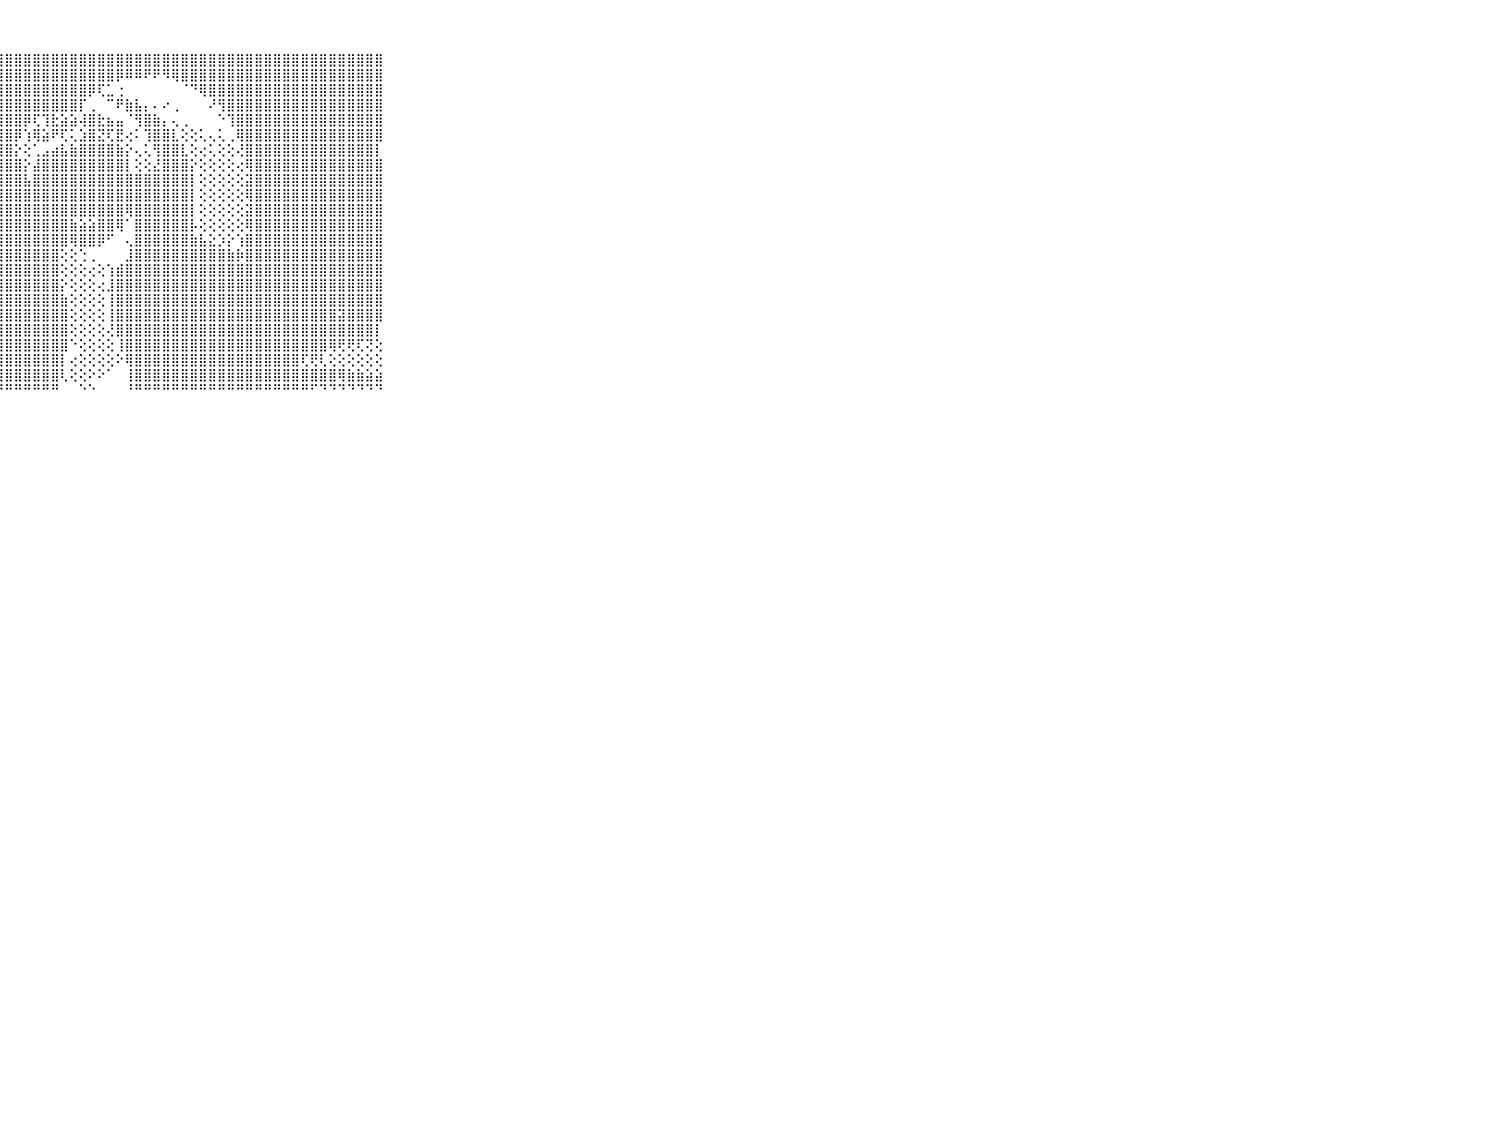

⠀⠀⠀⠀⠀⠀⠀⠀⠀⠀⠀⣿⣿⣿⣻⣿⣿⣿⣿⣿⣿⣿⣿⣿⣿⣿⣿⣿⣿⣿⣿⣿⣿⣿⣿⣿⣿⣿⣿⣿⣿⣿⣿⣿⣿⣿⣿⣿⣿⣿⣿⣿⣿⣿⣿⣿⣿⣿⣿⣿⣿⣿⣿⣿⣿⣿⣿⣿⣿⠀⠀⠀⠀⠀⠀⠀⠀⠀⠀⠀⠀
⠀⠀⠀⠀⠀⠀⠀⠀⠀⠀⠀⣿⣿⣿⣾⣿⣿⣿⣿⣿⣿⣿⣿⣾⣿⣿⣿⣿⣿⣿⣿⣿⣿⣿⣿⣿⣿⣿⣿⣿⡿⠿⠿⠟⠟⠻⢿⣿⣿⣿⣿⣿⣿⣿⣿⣿⣿⣿⣿⣿⣿⣿⣿⣿⣿⣿⣿⣿⣿⠀⠀⠀⠀⠀⠀⠀⠀⠀⠀⠀⠀
⠀⠀⠀⠀⠀⠀⠀⠀⠀⠀⠀⣿⣿⣿⣿⣿⣿⣿⣿⣿⣿⣿⣿⣿⣿⣿⣿⣿⣿⣿⣿⣿⣿⣿⣿⣿⣿⡿⢏⣁⢐⠀⠀⠀⠀⠀⠀⠈⠙⢿⣿⣿⣿⣿⣿⣿⣿⣿⣿⣿⣿⣿⣿⣿⣿⣿⣿⣿⣿⠀⠀⠀⠀⠀⠀⠀⠀⠀⠀⠀⠀
⠀⠀⠀⠀⠀⠀⠀⠀⠀⠀⠀⣿⣿⣿⣿⣿⣿⣿⣿⣿⣿⣿⣿⣿⣿⣿⣿⣿⣿⣿⣿⣿⣿⣿⣿⣿⡏⢀⠀⠉⠟⣷⣧⡄⠄⠔⢀⠀⠀⠀⠜⢻⣿⣿⣿⣿⣿⣿⣿⣿⣿⣿⣿⣿⣿⣿⣿⣿⣿⠀⠀⠀⠀⠀⠀⠀⠀⠀⠀⠀⠀
⠀⠀⠀⠀⠀⠀⠀⠀⠀⠀⠀⣿⣿⣿⣿⣿⣿⣿⣿⣿⣿⣿⣿⣿⣿⣿⣿⣿⣿⣿⡿⢏⢹⣗⣵⣵⢼⣿⣗⣦⣤⠈⢻⣿⣷⡄⢄⢀⠀⠀⠀⠑⢹⣿⣿⣿⣿⣿⣿⣿⣿⣿⣿⣿⣿⣿⣿⣿⣿⠀⠀⠀⠀⠀⠀⠀⠀⠀⠀⠀⠀
⠀⠀⠀⠀⠀⠀⠀⠀⠀⠀⠀⣿⣿⣿⣿⣿⣿⣿⣿⣿⣿⣿⣿⣿⣿⣿⣿⣿⣿⡿⢱⢿⣵⠟⢏⢅⣱⣿⣝⢏⣟⢔⠅⢹⣿⣿⣇⢕⢕⢅⢄⢅⢀⢿⣿⣿⣿⣿⣿⣿⣿⣿⣿⣿⣿⣿⣿⣿⣿⠀⠀⠀⠀⠀⠀⠀⠀⠀⠀⠀⠀
⠀⠀⠀⠀⠀⠀⠀⠀⠀⠀⠀⣿⣿⣿⣿⣿⣿⣿⣿⣿⣿⣿⣿⣿⣿⣿⣿⣿⣿⡕⢕⢁⣠⣴⣧⣷⣿⣿⣿⣿⣷⡕⢄⢅⢻⣿⣿⣇⢕⢔⢅⢕⢕⢜⣿⣿⣿⣿⣿⣿⣿⣿⣿⣿⣿⣿⣿⣿⡇⠀⠀⠀⠀⠀⠀⠀⠀⠀⠀⠀⠀
⠀⠀⠀⠀⠀⠀⠀⠀⠀⠀⠀⣿⣿⣿⣿⣿⣿⣿⣿⣿⣿⣿⣿⣿⣿⣿⣿⣿⣿⣿⡕⣼⣿⣿⣿⣿⣿⣿⣿⣿⣿⡇⢕⢕⣜⣿⣿⣿⡕⢕⢕⢕⢕⢔⢿⣿⣿⣿⣿⣿⣿⣿⣿⣿⣿⣿⣿⣿⣿⠀⠀⠀⠀⠀⠀⠀⠀⠀⠀⠀⠀
⠀⠀⠀⠀⠀⠀⠀⠀⠀⠀⠀⣿⣿⣿⣿⣿⣿⣿⣿⣿⣿⣿⣿⣿⣿⣿⣿⣿⣿⣿⣧⣿⣿⣿⣿⣿⣿⣿⣿⣿⣿⣿⣿⣿⣿⣿⣿⣿⡇⢕⢕⢕⢕⢕⣽⣿⣿⣿⣿⣿⣿⣿⣿⣿⣿⣿⣿⣿⣿⠀⠀⠀⠀⠀⠀⠀⠀⠀⠀⠀⠀
⠀⠀⠀⠀⠀⠀⠀⠀⠀⠀⠀⣿⣿⣿⣿⣿⣿⣿⣿⣿⣿⣿⣿⣿⣿⣿⣿⣿⣿⣿⣿⣿⣿⣿⣿⣿⣿⣿⣿⣿⣿⣿⣿⣿⣿⣿⣿⣿⡇⢕⢕⢕⢕⢕⢿⣿⣿⣿⣿⣿⣿⣿⣿⣿⣿⣿⣿⣿⣿⠀⠀⠀⠀⠀⠀⠀⠀⠀⠀⠀⠀
⠀⠀⠀⠀⠀⠀⠀⠀⠀⠀⠀⣿⣿⣿⣿⣿⣿⣿⣿⣿⣿⣿⣿⣿⣿⣿⣿⣿⣿⣿⣿⣿⣿⣿⣿⣿⣿⣿⣿⣿⣿⢿⣿⣿⣿⣿⣿⣿⡇⢕⢕⢕⢕⢕⣽⣿⣿⣿⣿⣿⣿⣿⣿⣿⣿⣿⣿⣿⣿⠀⠀⠀⠀⠀⠀⠀⠀⠀⠀⠀⠀
⠀⠀⠀⠀⠀⠀⠀⠀⠀⠀⠀⣿⣿⣿⣿⣿⣿⣿⣿⣿⣿⣿⣿⣿⣿⣿⣿⣿⣿⣿⣿⣿⣿⣿⣿⣷⣵⣵⣿⣿⢿⠁⣿⣿⣿⣿⣿⣿⡧⢕⢕⢕⢕⢕⢿⣿⣿⣿⣿⣿⣿⣿⣿⣿⣿⣿⣿⣿⣿⠀⠀⠀⠀⠀⠀⠀⠀⠀⠀⠀⠀
⠀⠀⠀⠀⠀⠀⠀⠀⠀⠀⠀⣿⣿⣿⣿⣿⣿⣿⣿⣿⣿⣿⣿⣿⣿⣿⣿⣿⣿⣿⣿⣿⣿⣿⣿⢿⣿⣿⡿⠋⠀⢄⣿⣿⣿⣿⣿⣿⣷⣧⣕⡱⡕⢱⣿⣿⣿⣿⣿⣿⣿⣿⣿⣿⣿⣿⣿⣿⣿⠀⠀⠀⠀⠀⠀⠀⠀⠀⠀⠀⠀
⠀⠀⠀⠀⠀⠀⠀⠀⠀⠀⠀⣿⣿⣿⣿⣿⣿⣿⣿⣿⣿⣿⣿⣿⣿⣿⣿⣿⣿⣿⣿⣿⣿⣿⢕⢕⢑⢀⠀⠀⠀⣸⣿⣿⣿⣿⣿⣿⣿⣿⣿⣿⣷⡷⣿⣿⣿⣿⣿⣿⣿⣿⣿⣿⣿⣿⣿⣿⣿⠀⠀⠀⠀⠀⠀⠀⠀⠀⠀⠀⠀
⠀⠀⠀⠀⠀⠀⠀⠀⠀⠀⠀⣿⣿⣿⣿⣿⣿⣿⣿⣿⣿⣿⣿⣿⣿⣿⣿⣿⣿⣿⣿⣿⣿⣿⢕⢕⢕⢔⢕⢱⣾⣿⣿⣿⣿⣿⣿⣿⣿⣿⣿⣿⣿⣿⣿⣿⣿⣿⣿⣿⣿⣿⣿⣿⣿⣿⣿⣿⣿⠀⠀⠀⠀⠀⠀⠀⠀⠀⠀⠀⠀
⠀⠀⠀⠀⠀⠀⠀⠀⠀⠀⠀⣿⣿⣿⣿⣿⣿⣿⣿⣿⣿⣿⣿⣿⣿⣿⣿⣿⣿⣿⣿⣿⣿⣿⡕⢕⢕⢕⢔⣸⣿⣿⣿⣿⣿⣿⣿⣿⣿⣿⣿⣿⣿⣿⣿⣿⣿⣿⣿⣿⣿⣿⣿⣿⣿⣿⣿⣿⣿⠀⠀⠀⠀⠀⠀⠀⠀⠀⠀⠀⠀
⠀⠀⠀⠀⠀⠀⠀⠀⠀⠀⠀⣿⣿⣿⣿⣿⣿⣿⣿⣿⣿⣿⣿⣿⣿⣿⣿⣿⣿⣿⣿⣿⣿⣿⣷⢕⢕⢕⢕⢸⣿⣿⣿⣿⣿⣿⣿⣿⣿⣿⣿⣿⣿⣿⣿⣿⣿⣿⣿⣿⣿⣿⣿⣿⣿⣿⣿⣿⣿⠀⠀⠀⠀⠀⠀⠀⠀⠀⠀⠀⠀
⠀⠀⠀⠀⠀⠀⠀⠀⠀⠀⠀⣿⣿⣿⣿⣿⣿⣿⣿⣿⣿⣿⣿⣿⣿⣿⣿⣿⣿⣿⣿⣿⣿⣿⣿⢕⢕⢕⢕⢸⣿⣿⣿⣿⣿⣿⣿⣿⣿⣿⣿⣿⣿⣿⣿⣿⣿⣿⣿⣿⣿⣿⣿⣿⣽⣿⣿⣿⣿⠀⠀⠀⠀⠀⠀⠀⠀⠀⠀⠀⠀
⠀⠀⠀⠀⠀⠀⠀⠀⠀⠀⠀⣿⣿⣿⣿⣿⣿⣿⣿⣿⣿⣿⣿⣿⣿⣿⣿⣿⣿⣿⣿⣿⣿⣿⣿⢕⢕⢕⢕⢜⣿⣿⣿⣿⣿⣿⣿⣿⣿⣿⣿⣿⣿⣿⣿⣿⣿⣿⣿⣿⣿⣿⣿⣿⣿⣿⣿⣿⡇⠀⠀⠀⠀⠀⠀⠀⠀⠀⠀⠀⠀
⠀⠀⠀⠀⠀⠀⠀⠀⠀⠀⠀⣿⣿⣿⣿⣿⣿⣿⣿⣿⣿⣿⣿⣿⣿⣿⣿⣿⣿⣿⣿⣿⣿⣿⣿⠑⢕⢕⢕⢕⢸⣿⣿⣿⣿⣿⣿⣿⣿⣿⣿⣿⣿⣿⣿⣿⣿⣿⣿⣿⣿⣿⣿⢿⢟⢟⢏⢝⢕⠀⠀⠀⠀⠀⠀⠀⠀⠀⠀⠀⠀
⠀⠀⠀⠀⠀⠀⠀⠀⠀⠀⠀⣿⣿⣿⣿⣿⣿⣿⣿⣿⣿⣿⣿⣿⣿⣿⣿⣿⣿⣿⣿⣿⣿⣿⡇⢔⢕⢕⢕⢕⠕⢿⣿⣿⣿⣿⣿⣿⣿⣿⣿⣿⣿⣿⣿⣿⣿⣿⣿⣿⢏⢟⢇⢕⢕⢕⢕⢕⢕⠀⠀⠀⠀⠀⠀⠀⠀⠀⠀⠀⠀
⠀⠀⠀⠀⠀⠀⠀⠀⠀⠀⠀⣿⣿⣿⣿⣿⣿⣿⣿⣿⣿⣿⣿⣿⣿⣿⣿⣿⣿⣿⣿⣿⣿⣿⢇⢕⢕⠕⠕⠁⠀⢸⣿⣿⣿⣿⣿⣿⣿⣿⣿⣿⣿⣿⣿⣿⣿⣿⣿⣿⣿⣿⣿⣿⢿⣷⣷⣵⣵⠀⠀⠀⠀⠀⠀⠀⠀⠀⠀⠀⠀
⠀⠀⠀⠀⠀⠀⠀⠀⠀⠀⠀⠛⠛⠛⠛⠛⠛⠛⠛⠛⠛⠛⠛⠛⠛⠛⠛⠛⠛⠛⠛⠛⠛⠛⠀⠀⠑⠑⠀⠀⠀⠘⠛⠛⠛⠛⠛⠛⠛⠛⠛⠛⠛⠛⠛⠛⠛⠛⠛⠛⠛⠋⠙⠙⠙⠙⠙⠙⠙⠀⠀⠀⠀⠀⠀⠀⠀⠀⠀⠀⠀